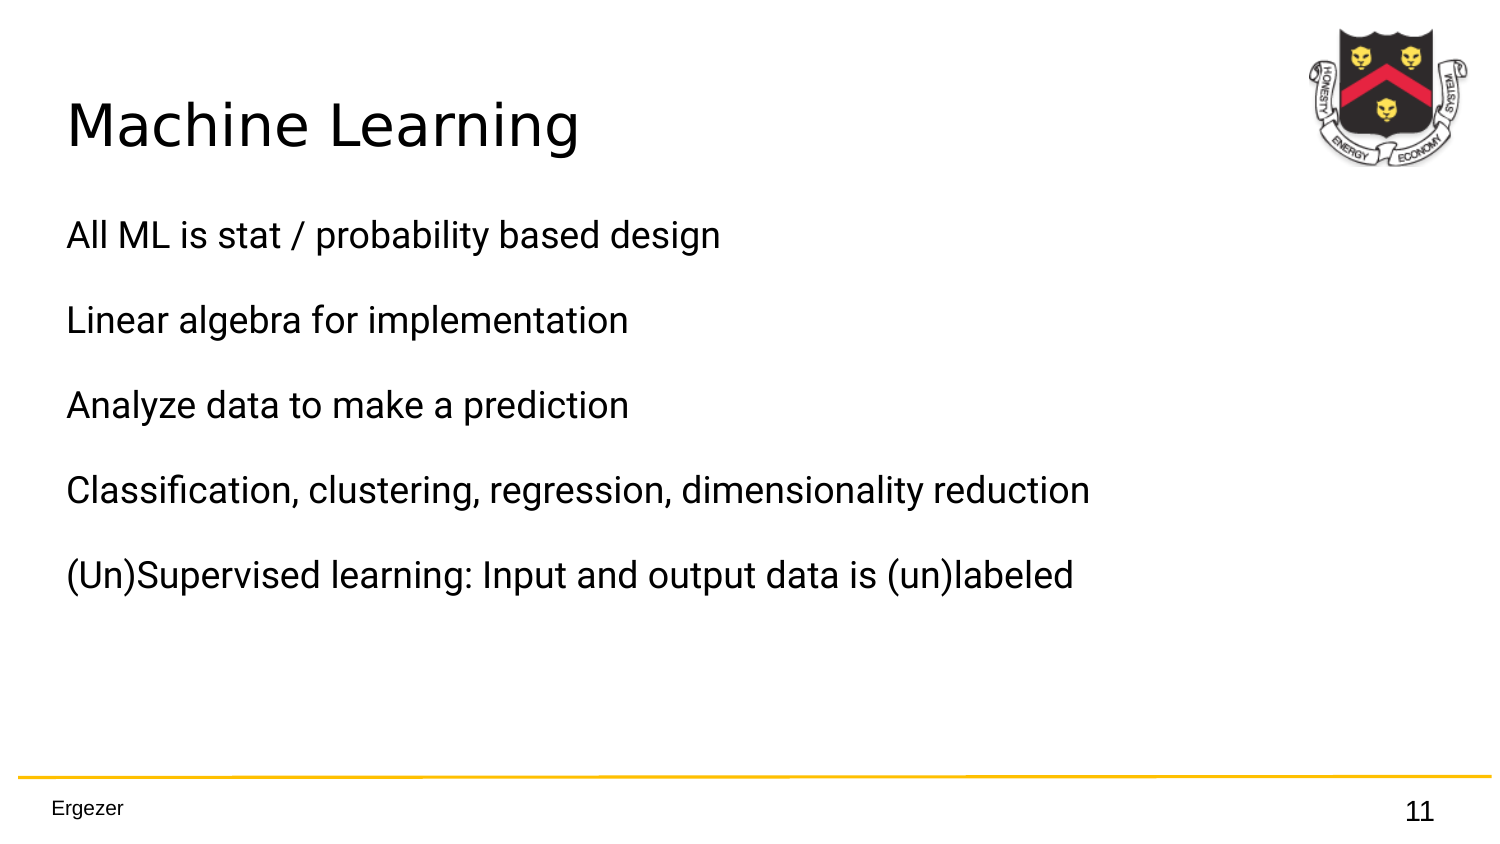

# Machine Learning
All ML is stat / probability based design
Linear algebra for implementation
Analyze data to make a prediction
Classification, clustering, regression, dimensionality reduction
(Un)Supervised learning: Input and output data is (un)labeled

11